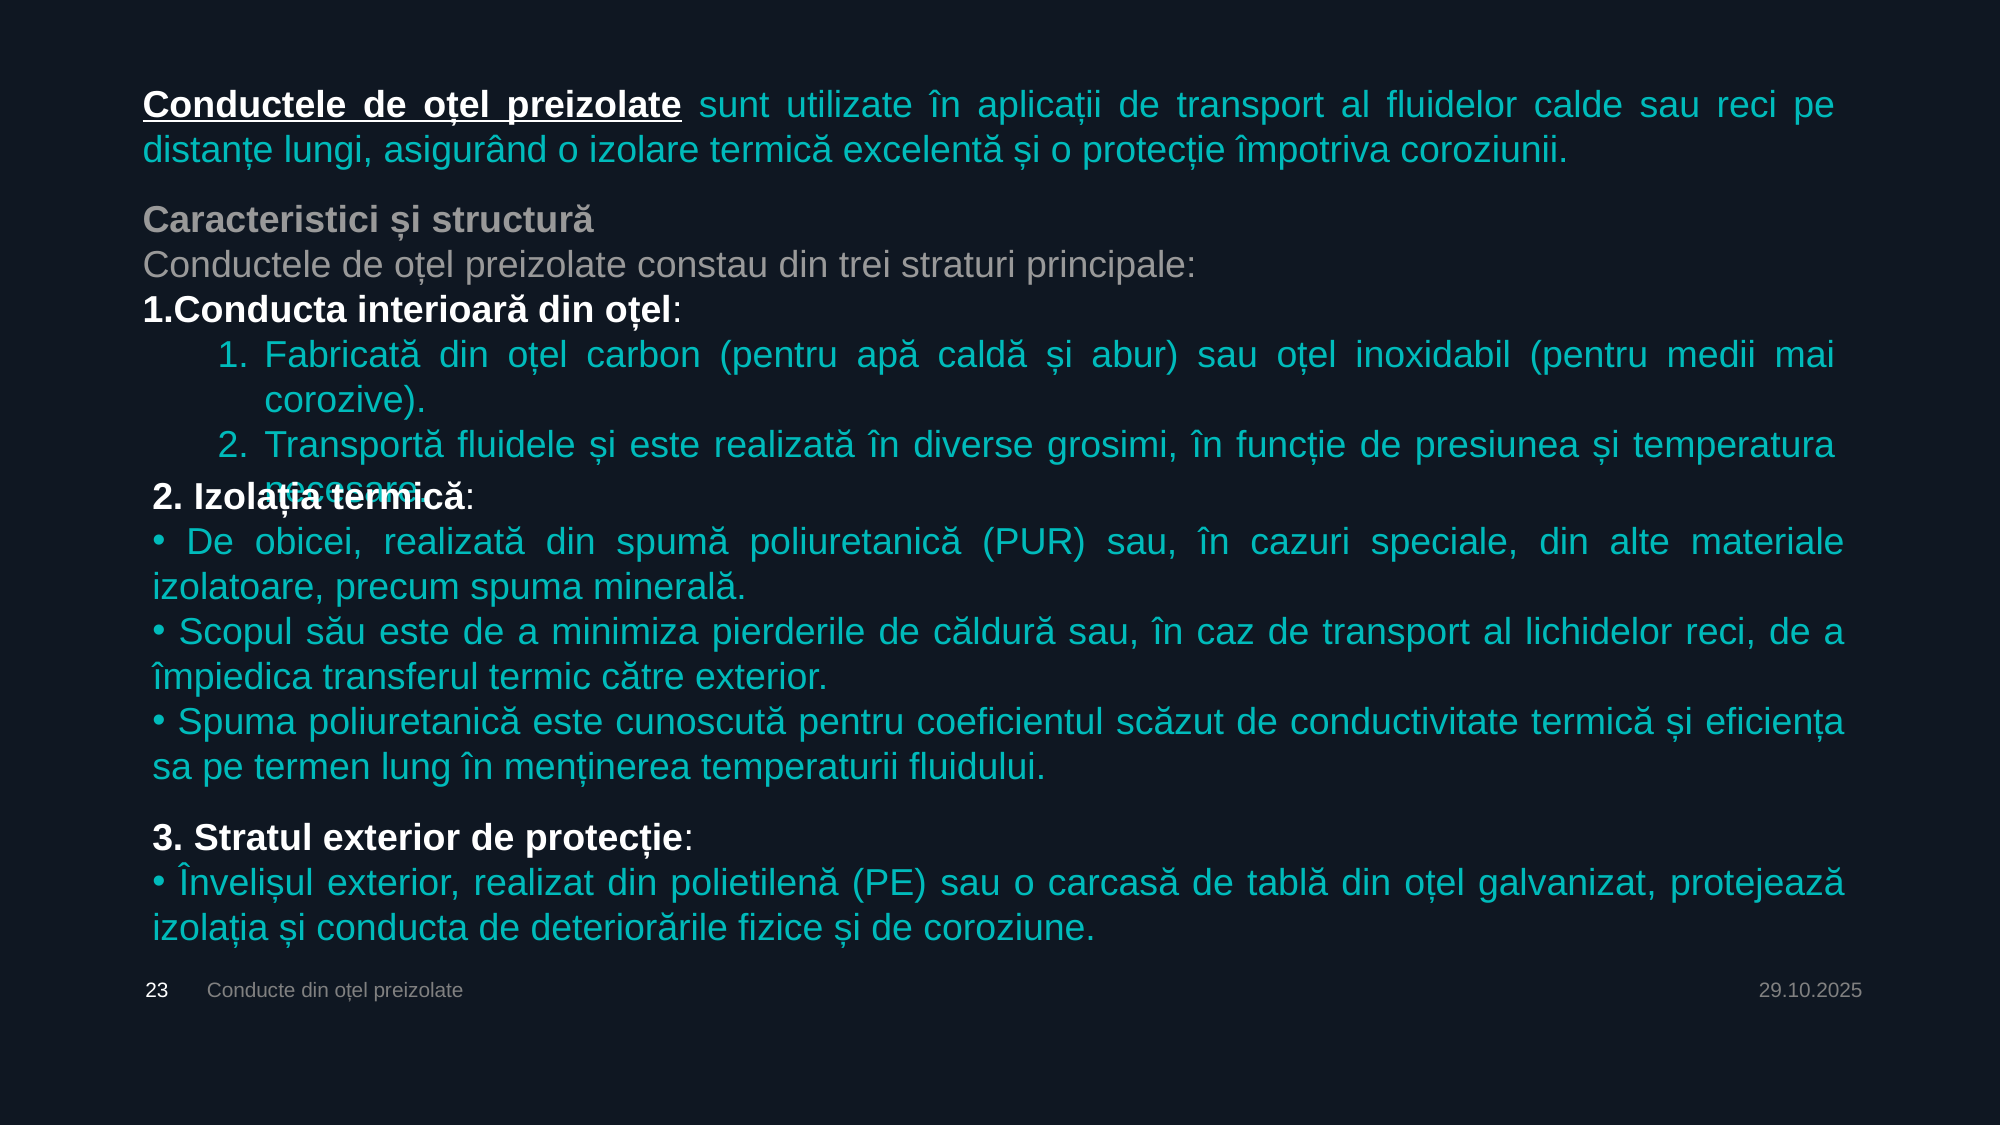

Conductele de oțel preizolate sunt utilizate în aplicații de transport al fluidelor calde sau reci pe distanțe lungi, asigurând o izolare termică excelentă și o protecție împotriva coroziunii.

Caracteristici și structură
Conductele de oțel preizolate constau din trei straturi principale:
Conducta interioară din oțel:
Fabricată din oțel carbon (pentru apă caldă și abur) sau oțel inoxidabil (pentru medii mai corozive).
Transportă fluidele și este realizată în diverse grosimi, în funcție de presiunea și temperatura necesare.
2. Izolația termică:
 De obicei, realizată din spumă poliuretanică (PUR) sau, în cazuri speciale, din alte materiale izolatoare, precum spuma minerală.
 Scopul său este de a minimiza pierderile de căldură sau, în caz de transport al lichidelor reci, de a împiedica transferul termic către exterior.
 Spuma poliuretanică este cunoscută pentru coeficientul scăzut de conductivitate termică și eficiența sa pe termen lung în menținerea temperaturii fluidului.
3. Stratul exterior de protecție:
 Învelișul exterior, realizat din polietilenă (PE) sau o carcasă de tablă din oțel galvanizat, protejează izolația și conducta de deteriorările fizice și de coroziune.
Conducte din oțel preizolate
29.10.2025
23